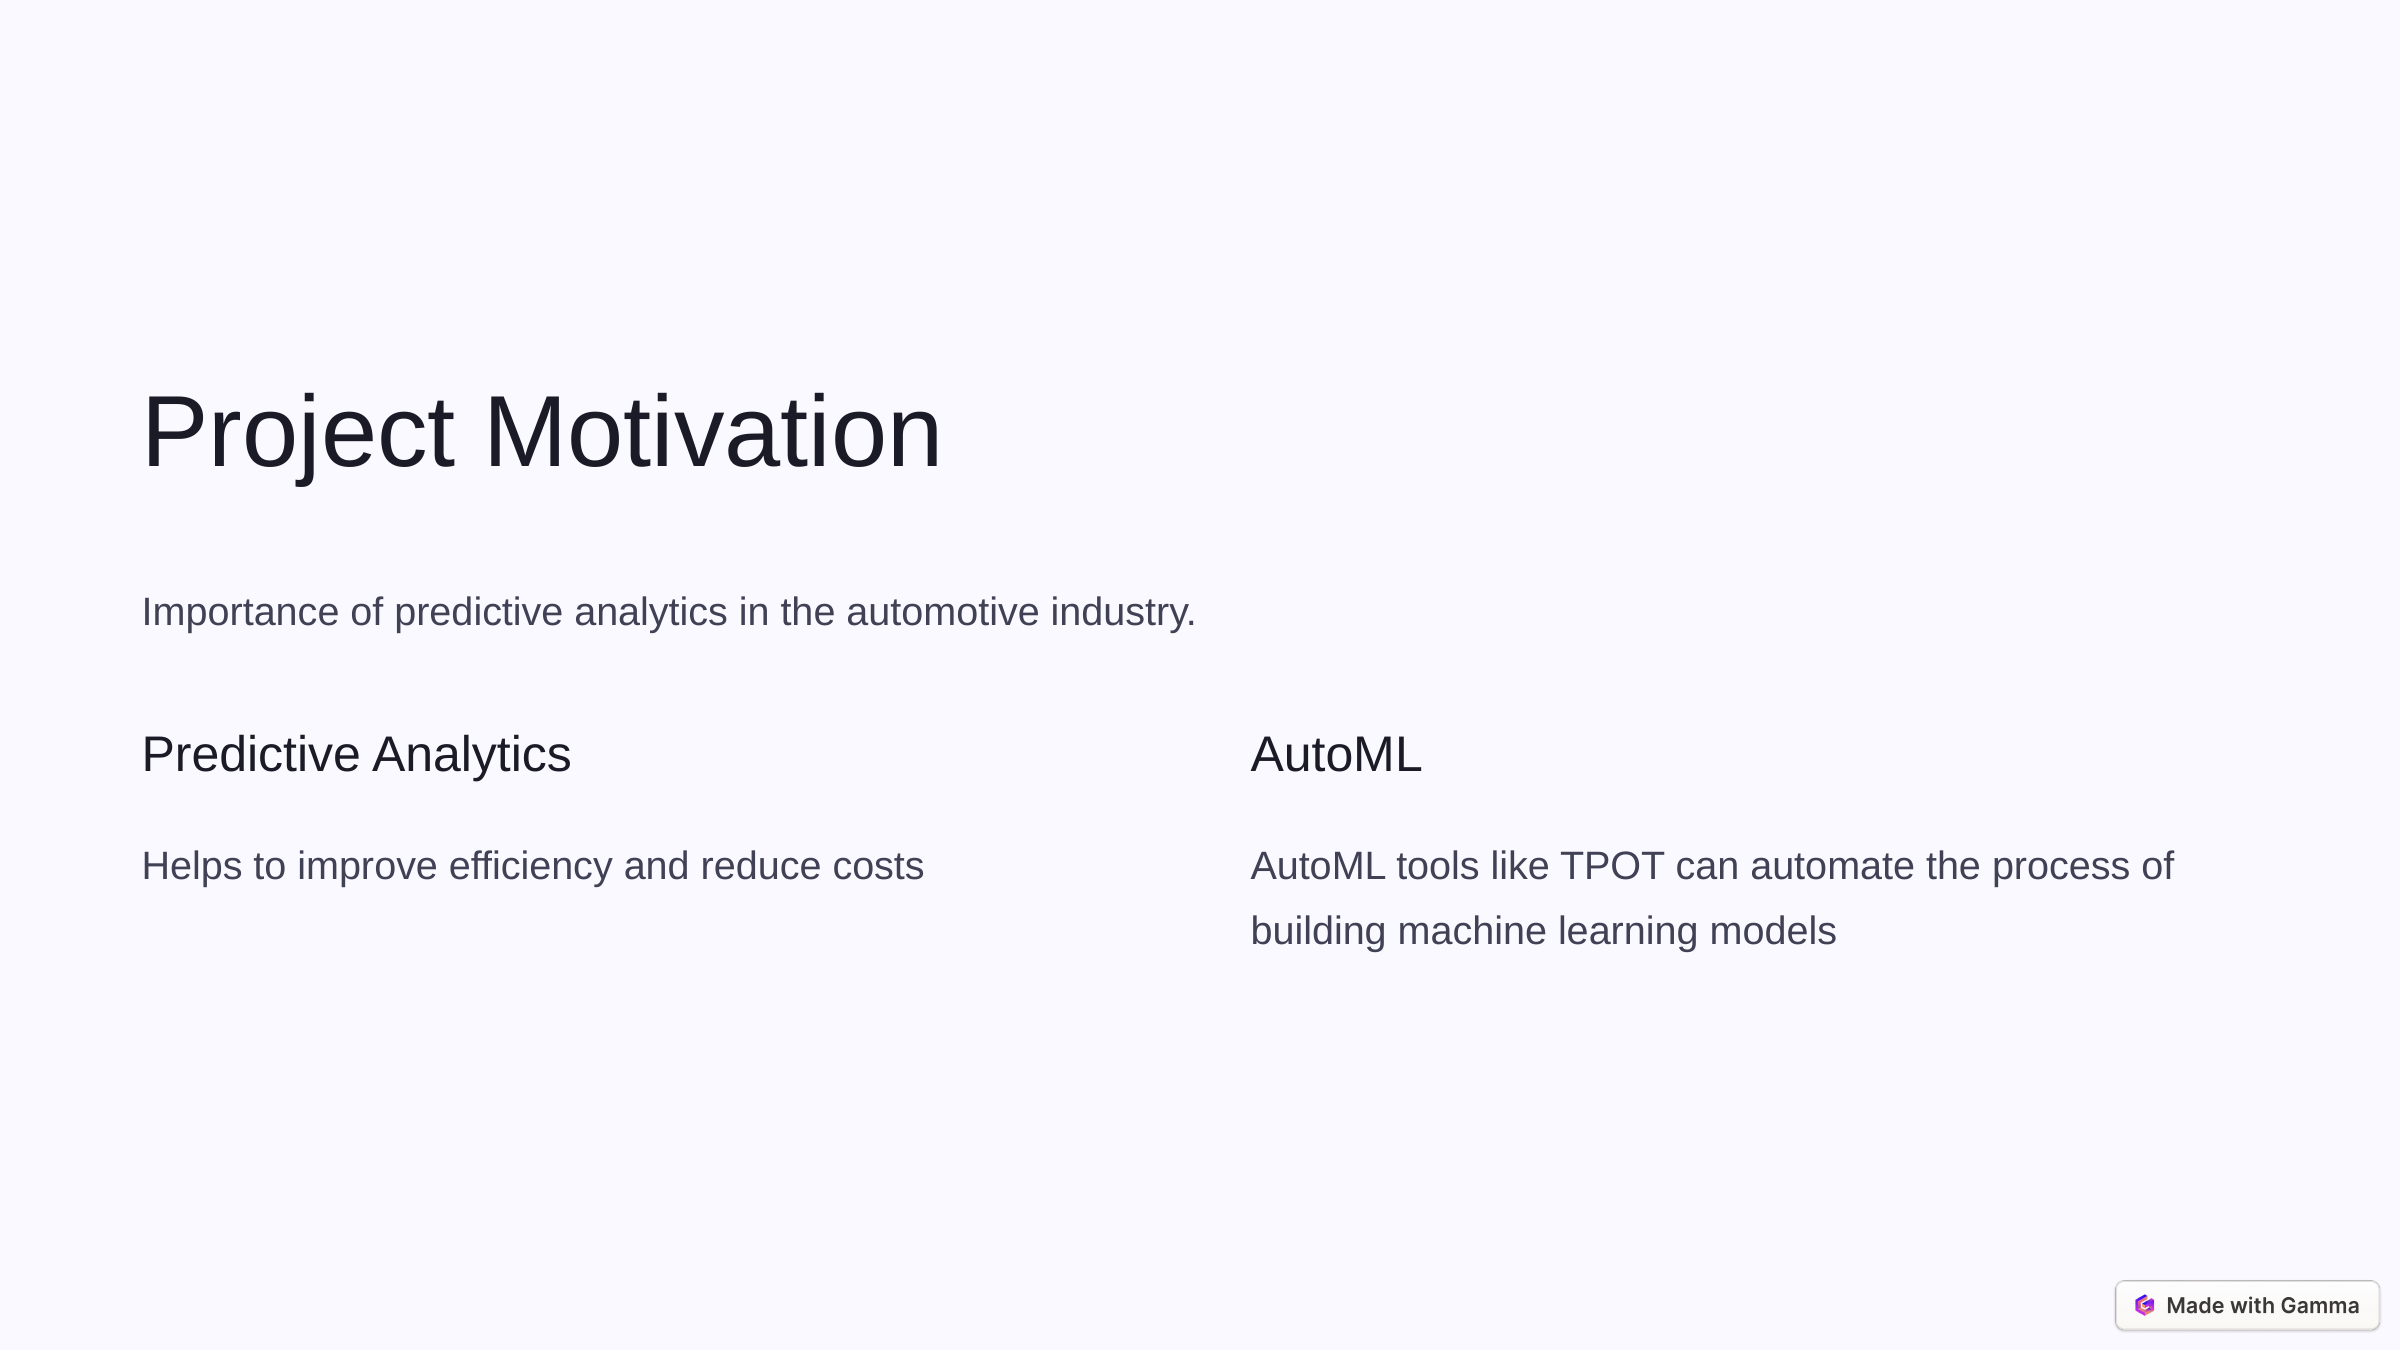

Project Motivation
Importance of predictive analytics in the automotive industry.
Predictive Analytics
AutoML
Helps to improve efficiency and reduce costs
AutoML tools like TPOT can automate the process of building machine learning models